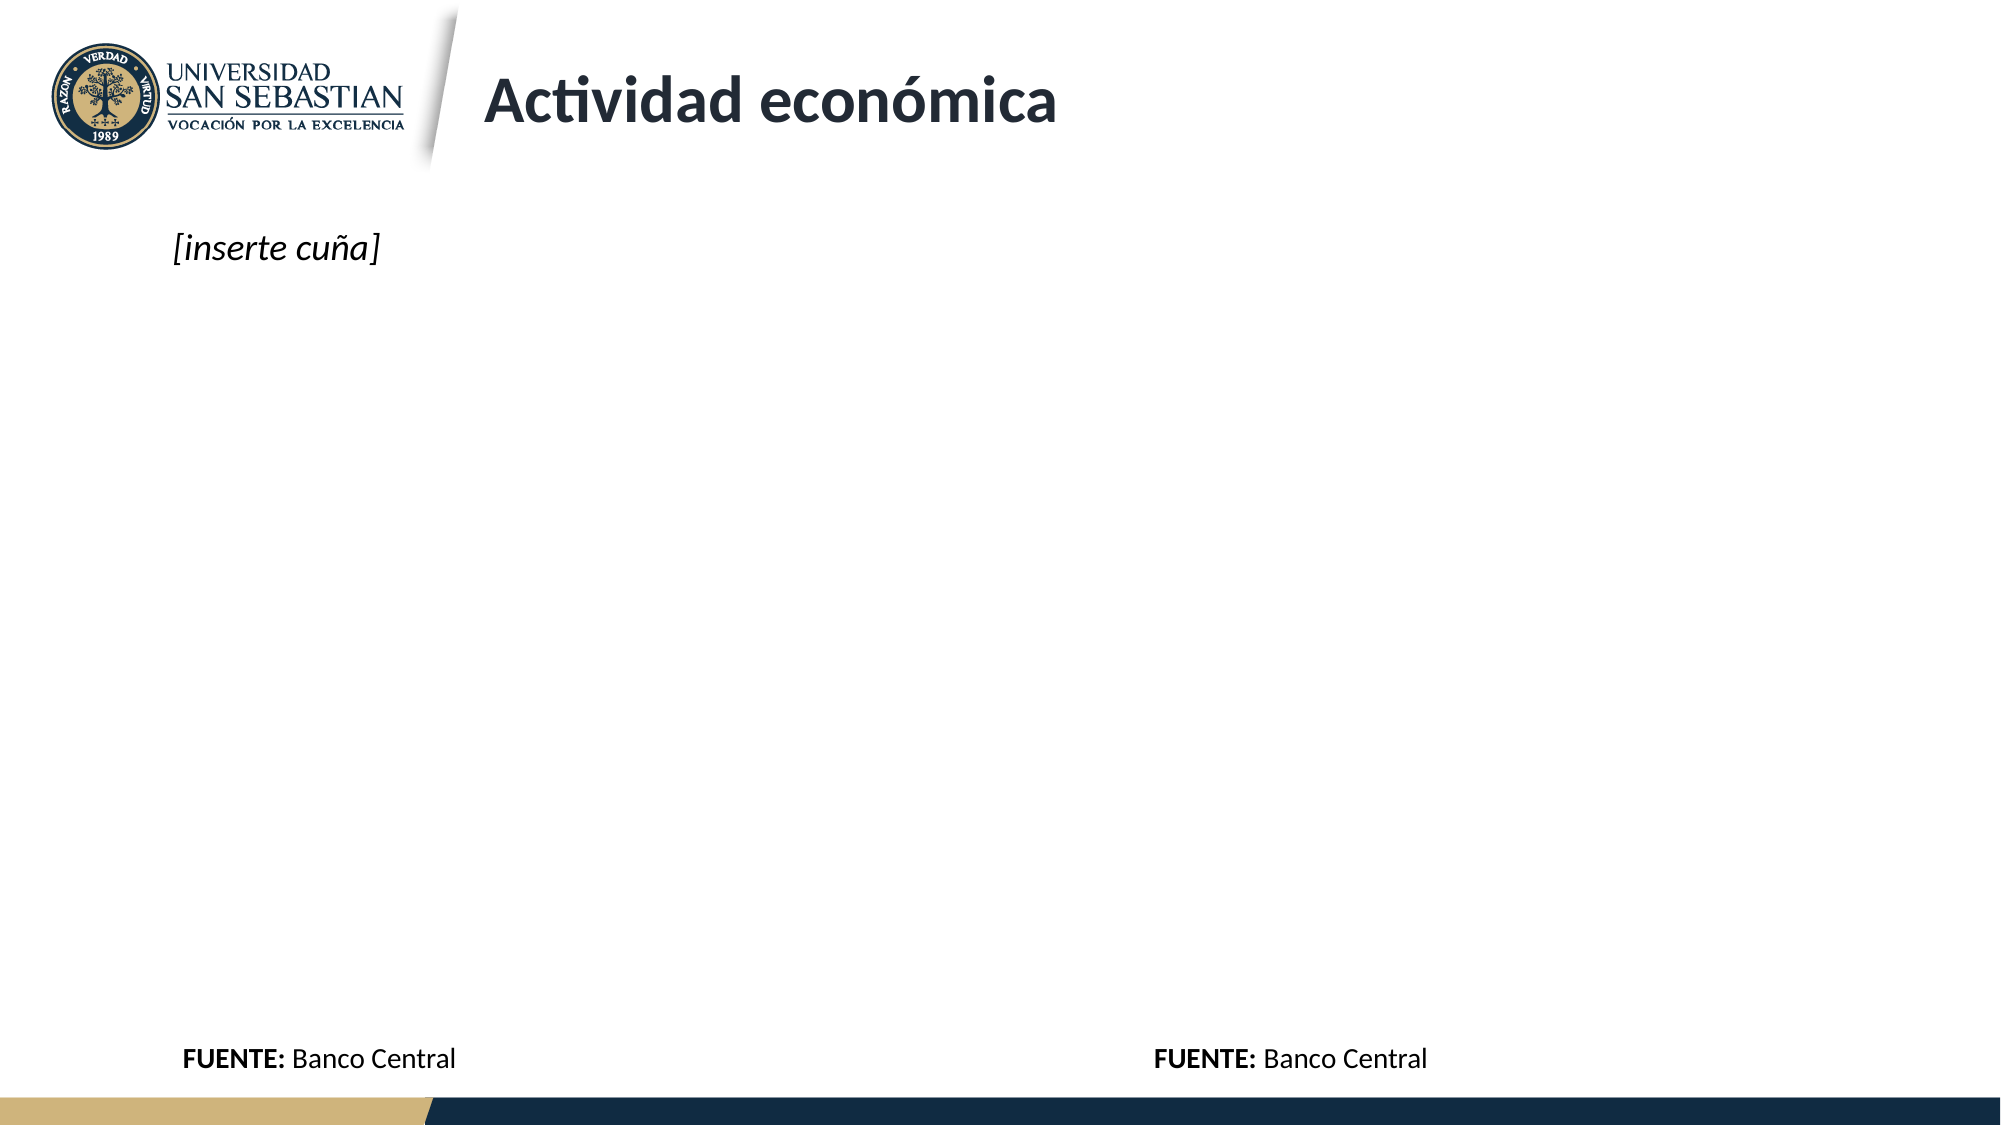

Actividad económica
[inserte cuña]

FUENTE: Banco Central
FUENTE: Banco Central